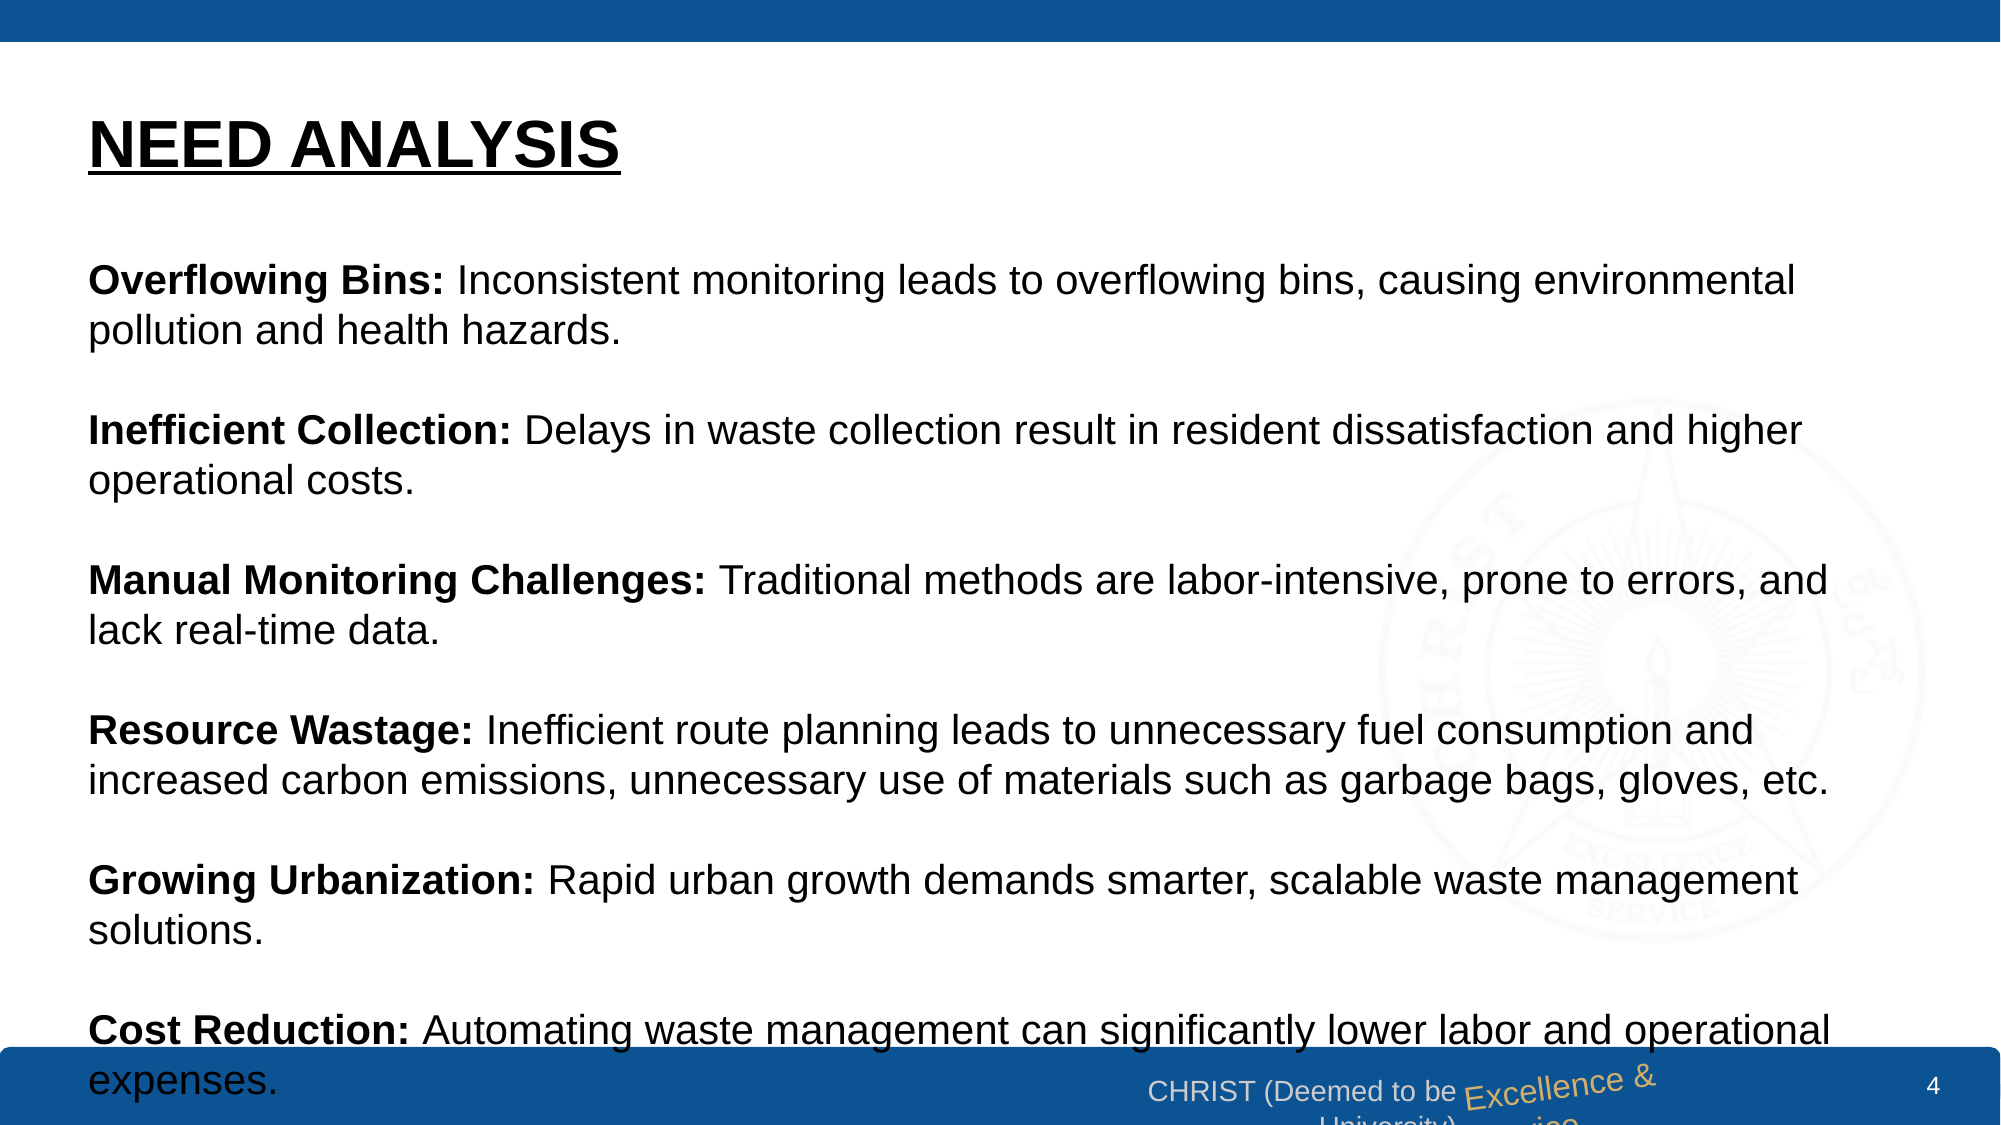

# NEED ANALYSIS
Overflowing Bins: Inconsistent monitoring leads to overflowing bins, causing environmental pollution and health hazards.

Inefficient Collection: Delays in waste collection result in resident dissatisfaction and higher operational costs.

Manual Monitoring Challenges: Traditional methods are labor-intensive, prone to errors, and lack real-time data.

Resource Wastage: Inefficient route planning leads to unnecessary fuel consumption and increased carbon emissions, unnecessary use of materials such as garbage bags, gloves, etc.

Growing Urbanization: Rapid urban growth demands smarter, scalable waste management solutions.

Cost Reduction: Automating waste management can significantly lower labor and operational expenses.

4